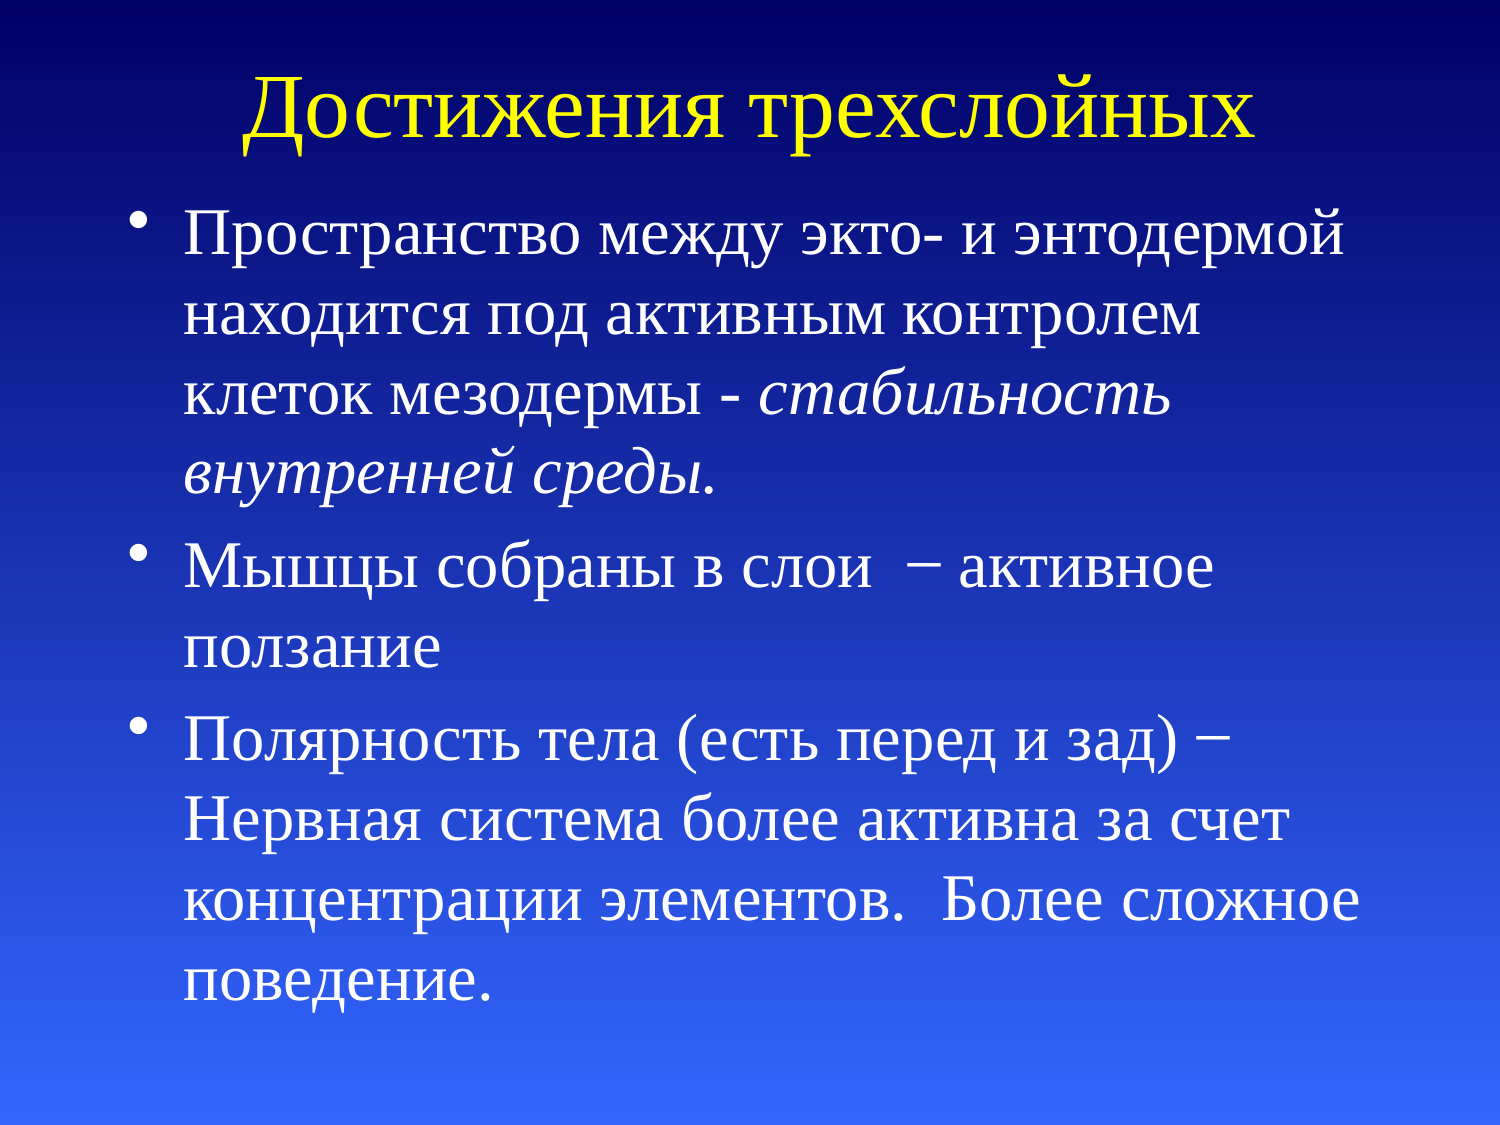

# Достижения трехслойных
Пространство между экто- и энтодермой находится под активным контролем клеток мезодермы - стабильность внутренней среды.
Мышцы собраны в слои   ̶  активное ползание
Полярность тела (есть перед и зад)  ̶  Нервная система более активна за счет концентрации элементов.  Более сложное поведение.